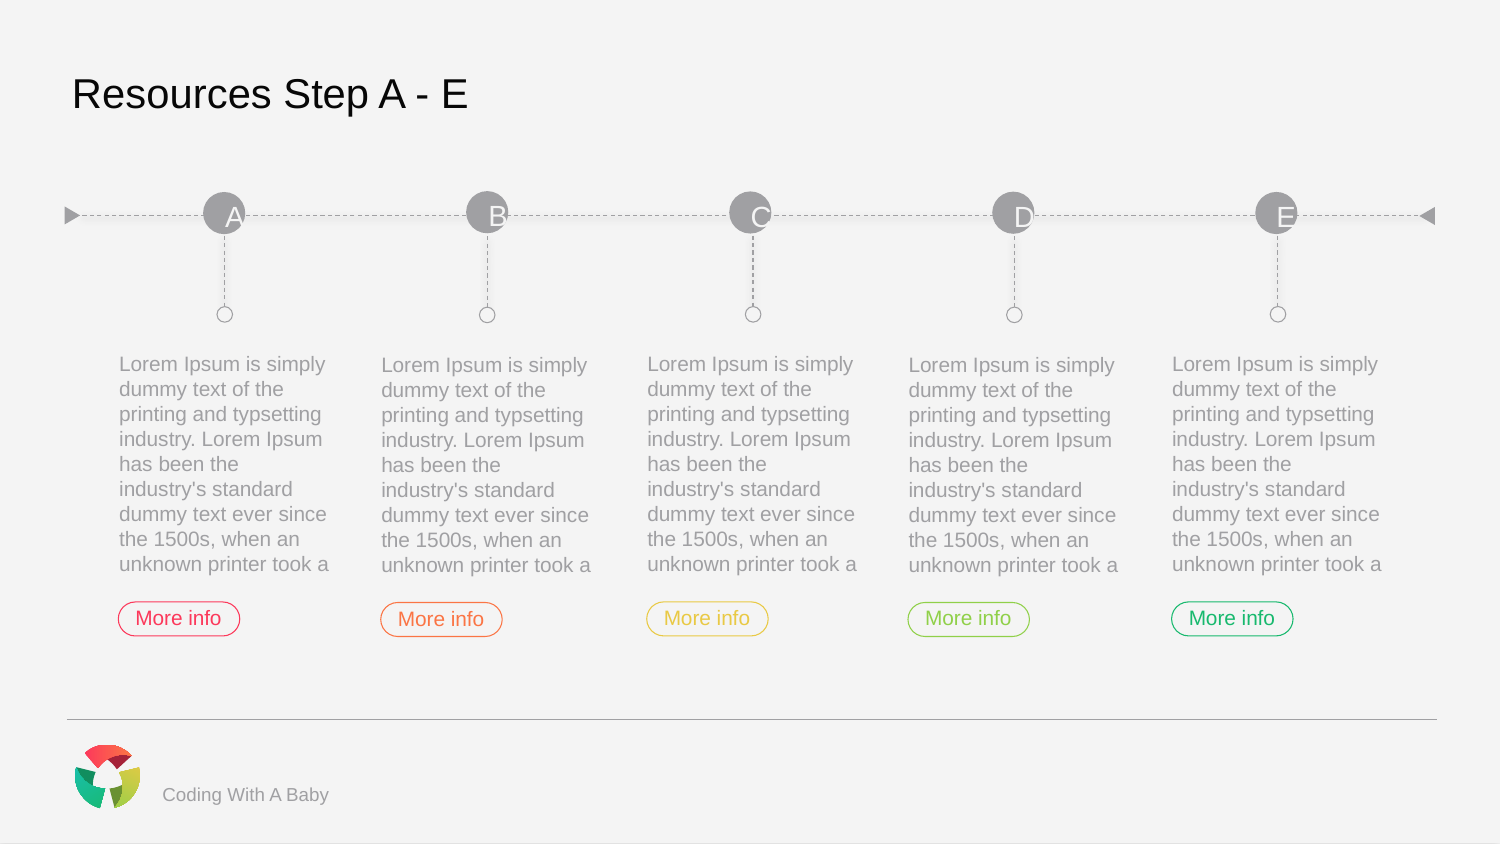

# Resources Step A - E
B

C

D

E

A

Lorem Ipsum is simply dummy text of the printing and typsetting industry. Lorem Ipsum has been the industry's standard dummy text ever since the 1500s, when an unknown printer took a
More info

Lorem Ipsum is simply dummy text of the printing and typsetting industry. Lorem Ipsum has been the industry's standard dummy text ever since the 1500s, when an unknown printer took a
More info

Lorem Ipsum is simply dummy text of the printing and typsetting industry. Lorem Ipsum has been the industry's standard dummy text ever since the 1500s, when an unknown printer took a
More info

Lorem Ipsum is simply dummy text of the printing and typsetting industry. Lorem Ipsum has been the industry's standard dummy text ever since the 1500s, when an unknown printer took a
More info

Lorem Ipsum is simply dummy text of the printing and typsetting industry. Lorem Ipsum has been the industry's standard dummy text ever since the 1500s, when an unknown printer took a
More info